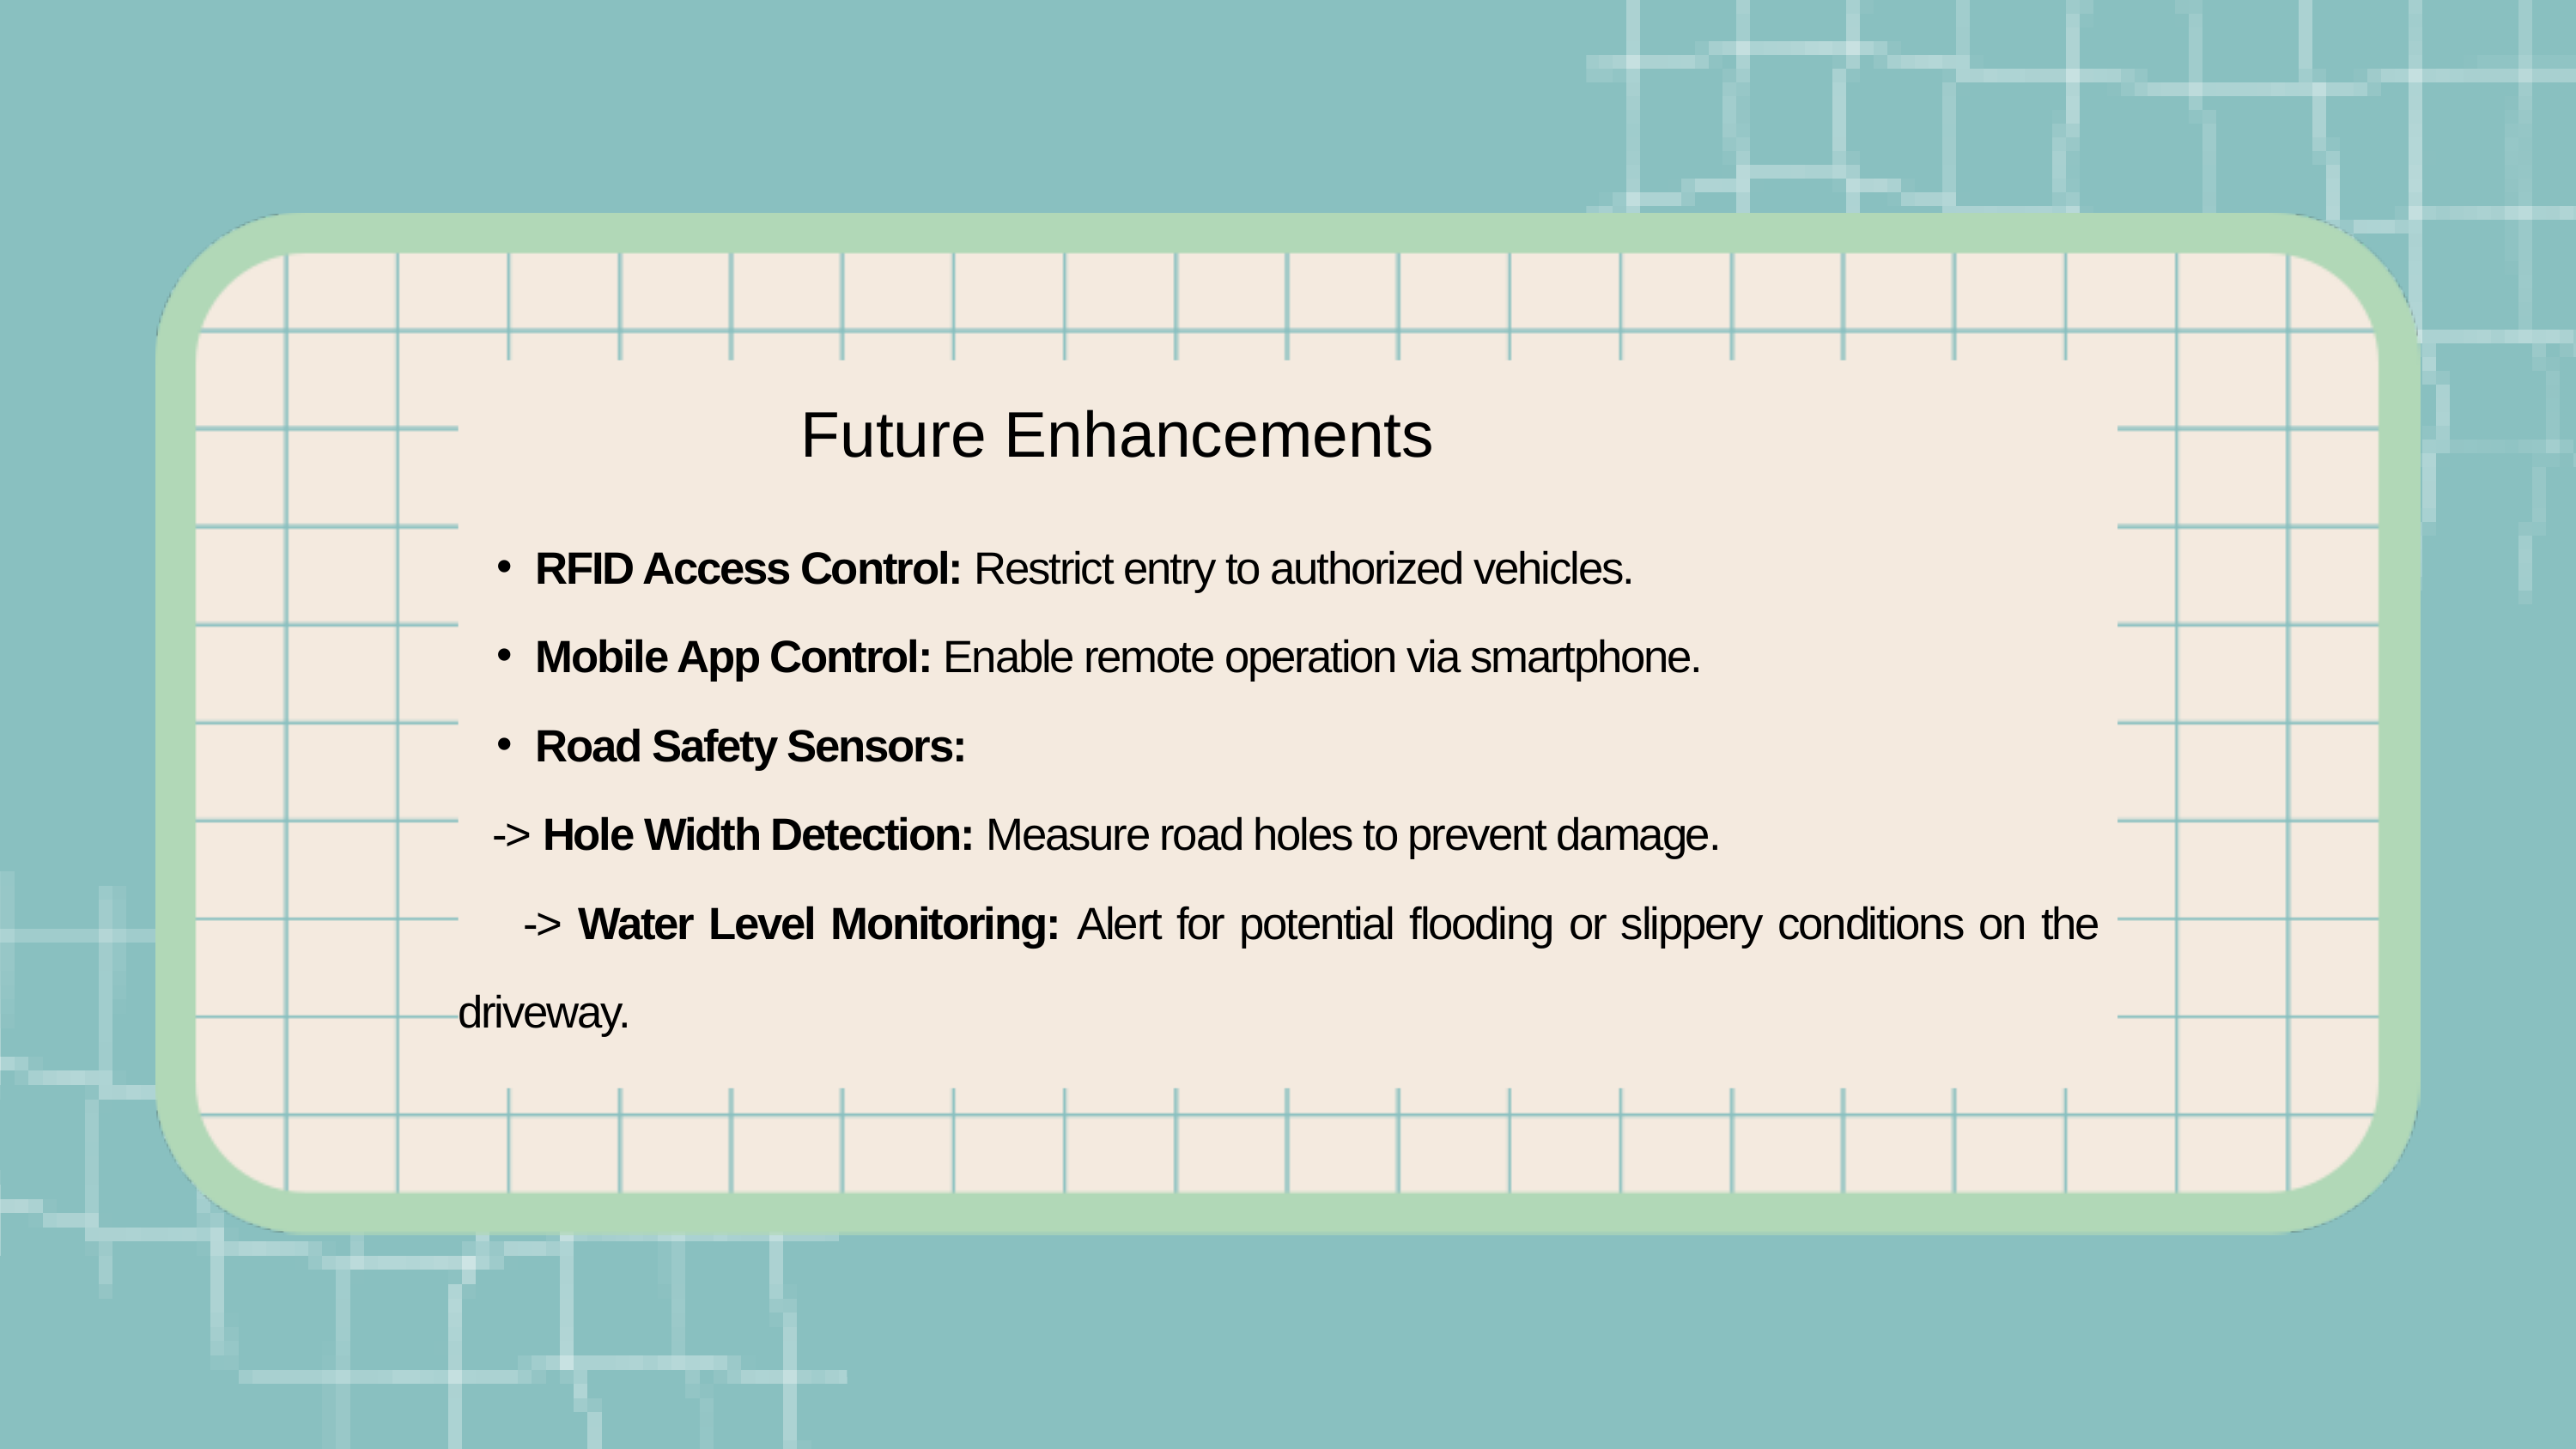

Future Enhancements
RFID Access Control: Restrict entry to authorized vehicles.
Mobile App Control: Enable remote operation via smartphone.
Road Safety Sensors:
   -> Hole Width Detection: Measure road holes to prevent damage.
    -> Water Level Monitoring: Alert for potential flooding or slippery conditions on the driveway.